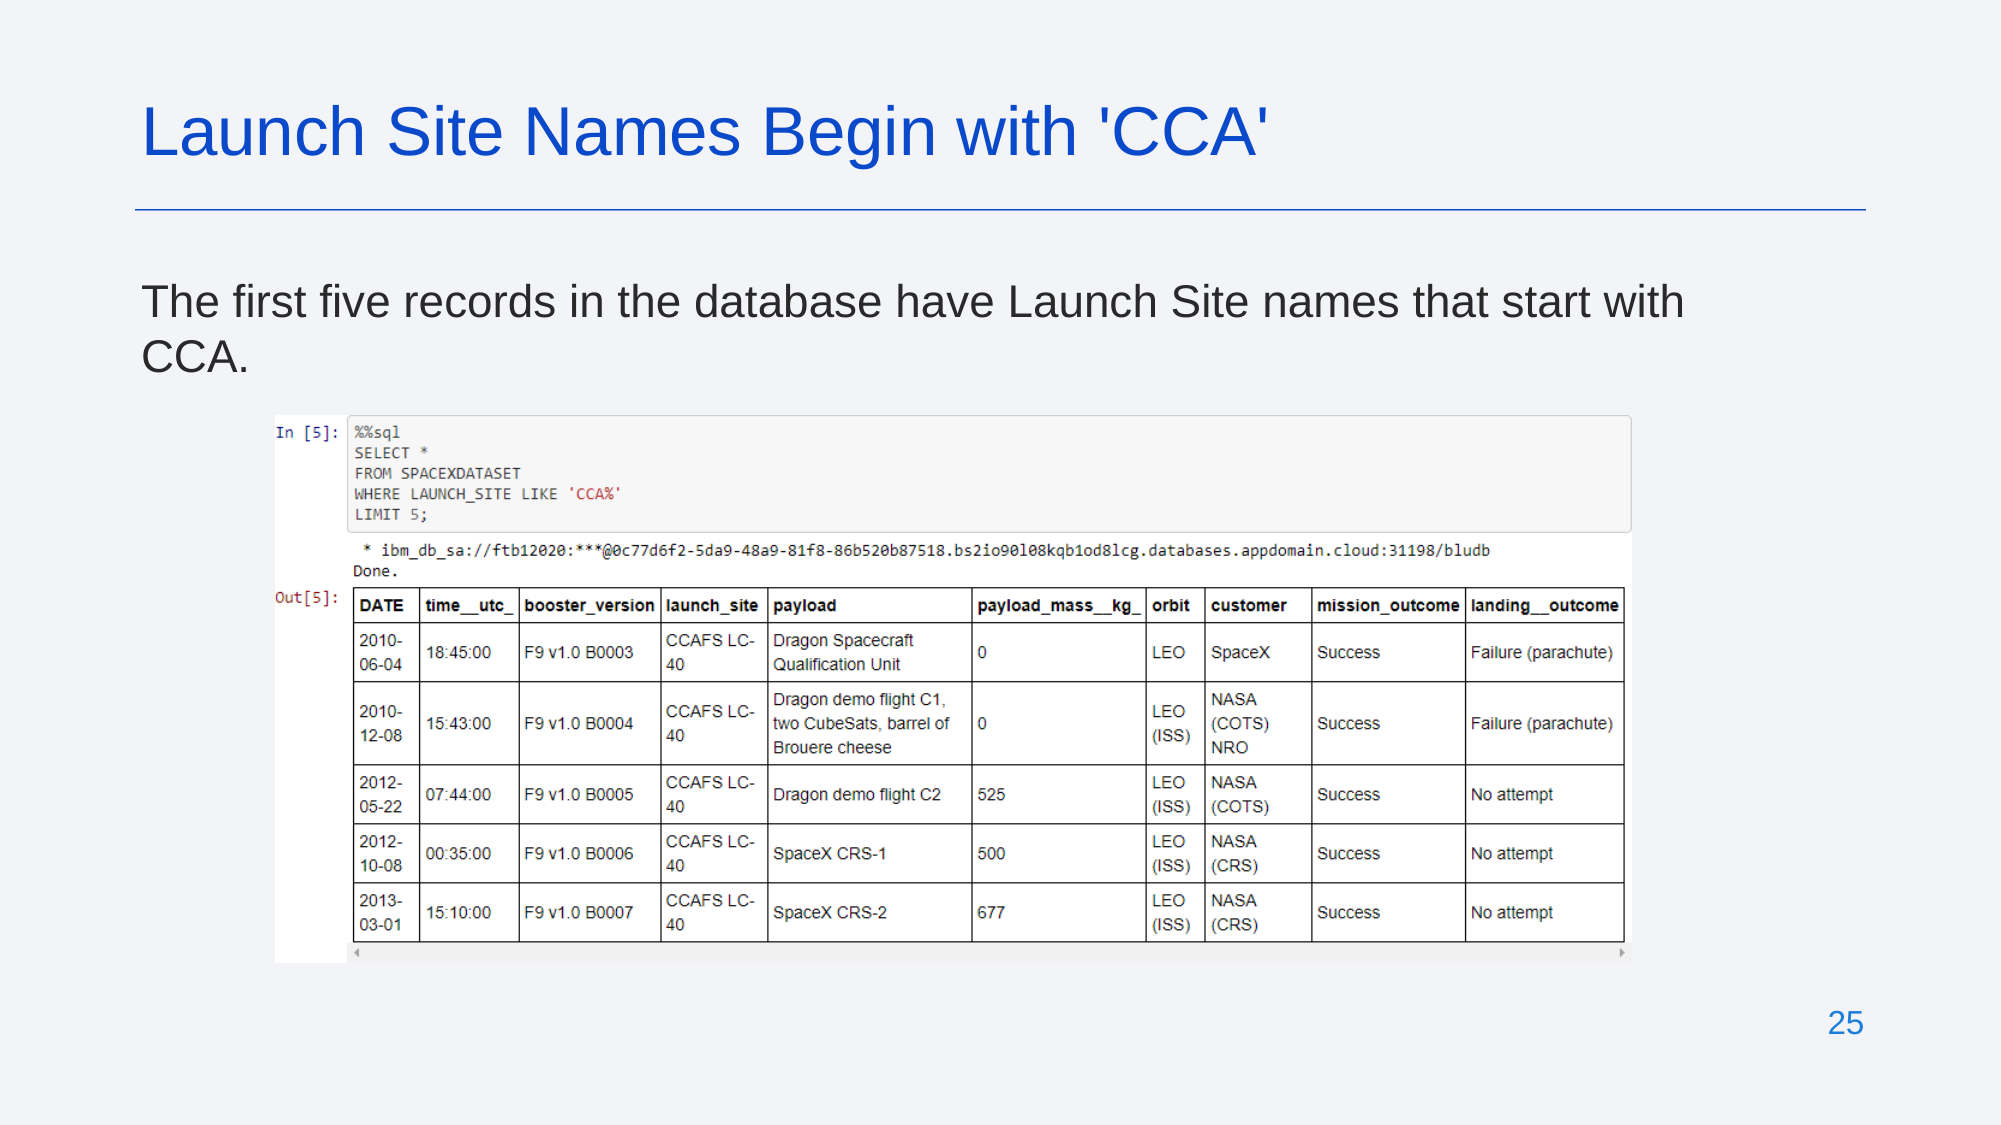

Launch Site Names Begin with 'CCA'
The first five records in the database have Launch Site names that start with CCA.

25